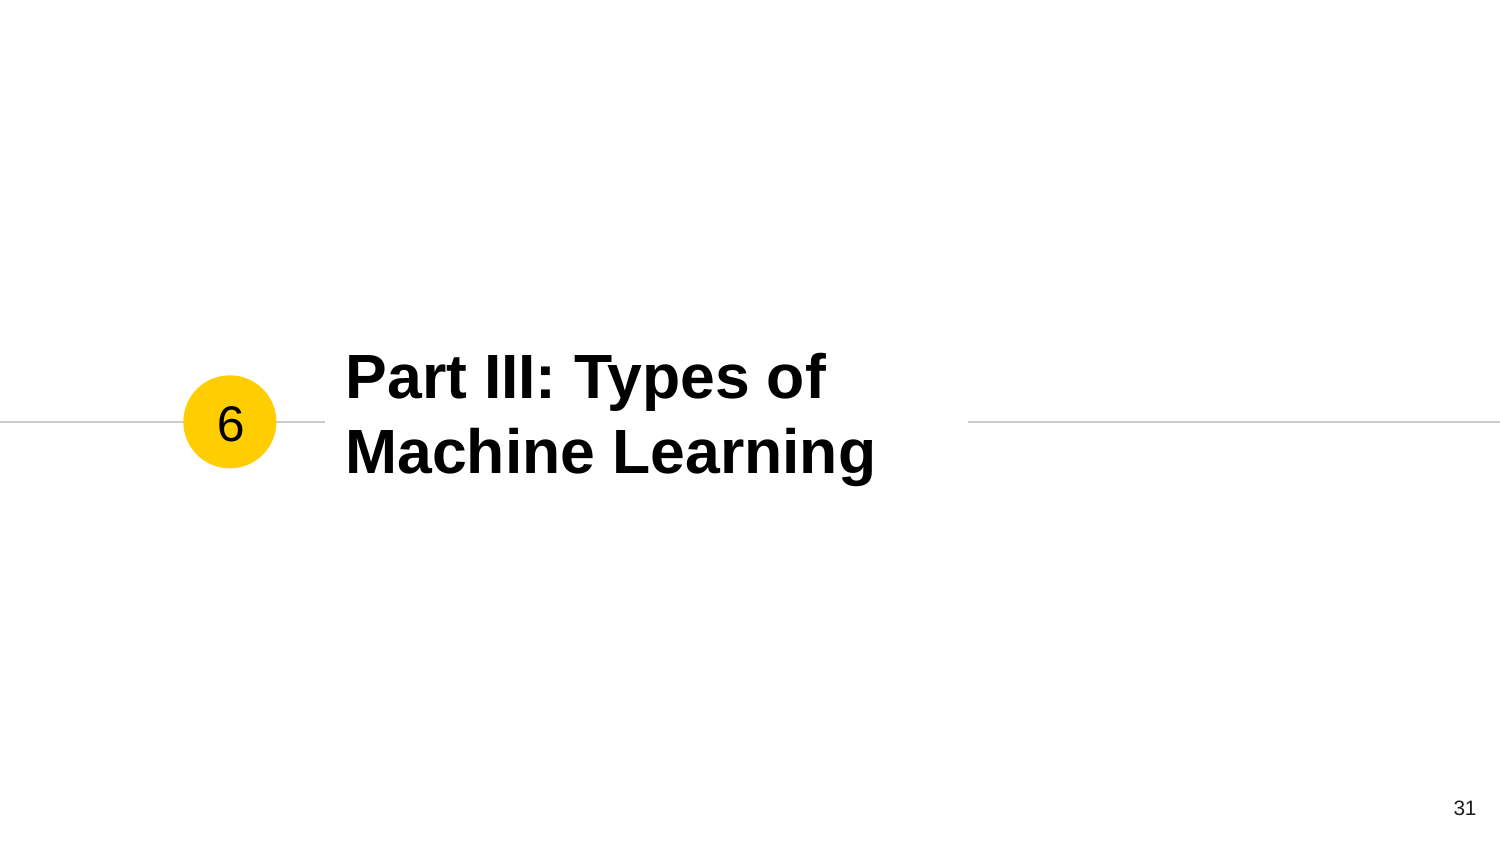

# Part III: Types of Machine Learning
6
31